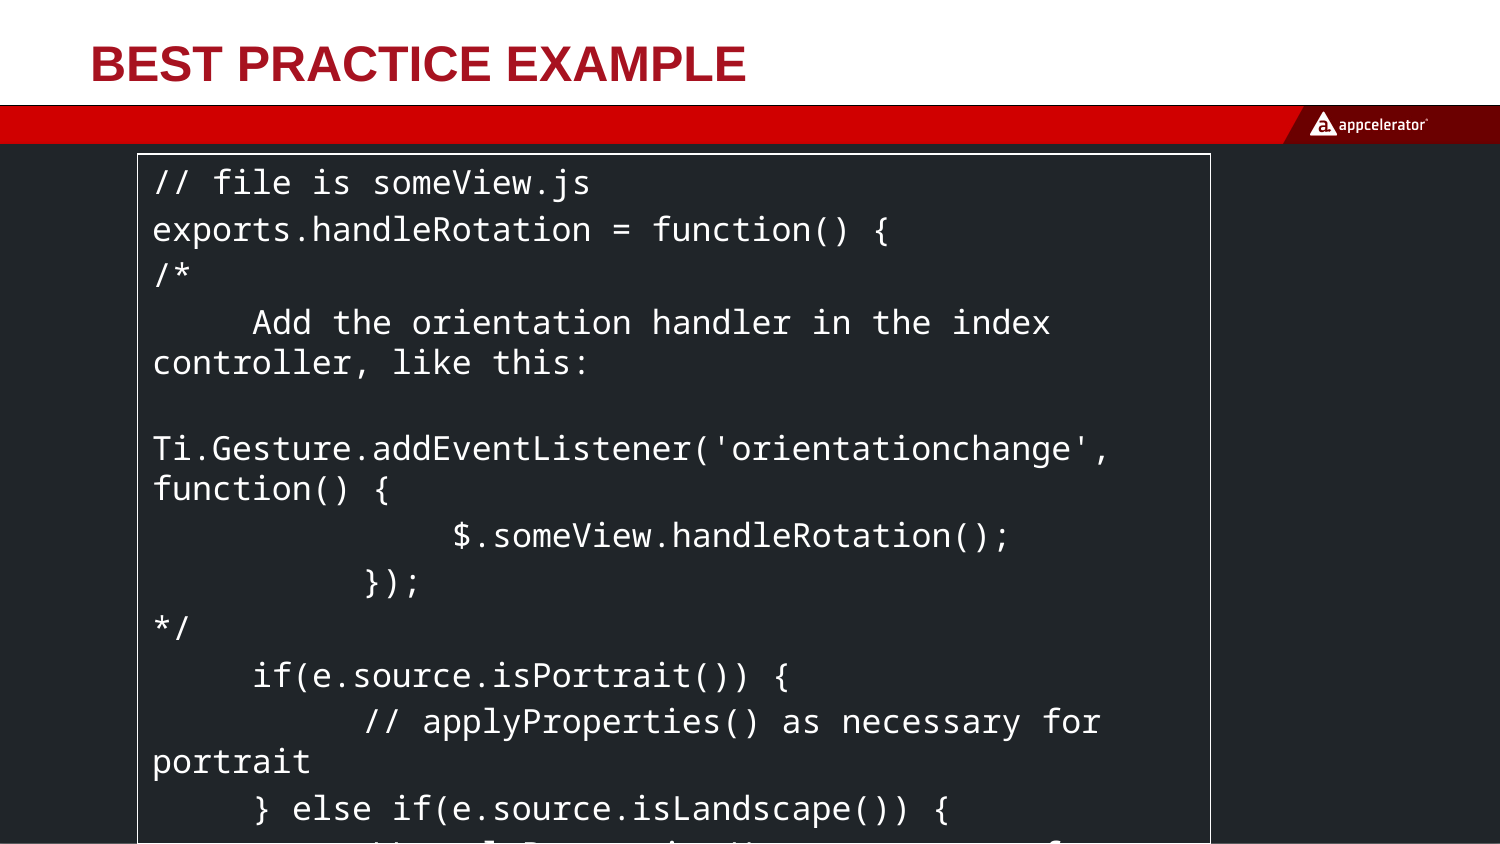

# Best Practice Example

// file is someView.js
exports.handleRotation = function() {
/*
     Add the orientation handler in the index controller, like this:
	   Ti.Gesture.addEventListener('orientationchange', function() {
		$.someView.handleRotation();
	   });
*/
     if(e.source.isPortrait()) {
	   // applyProperties() as necessary for portrait
     } else if(e.source.isLandscape()) {
	   // applyProperties() as necessary for landscape
     }
};